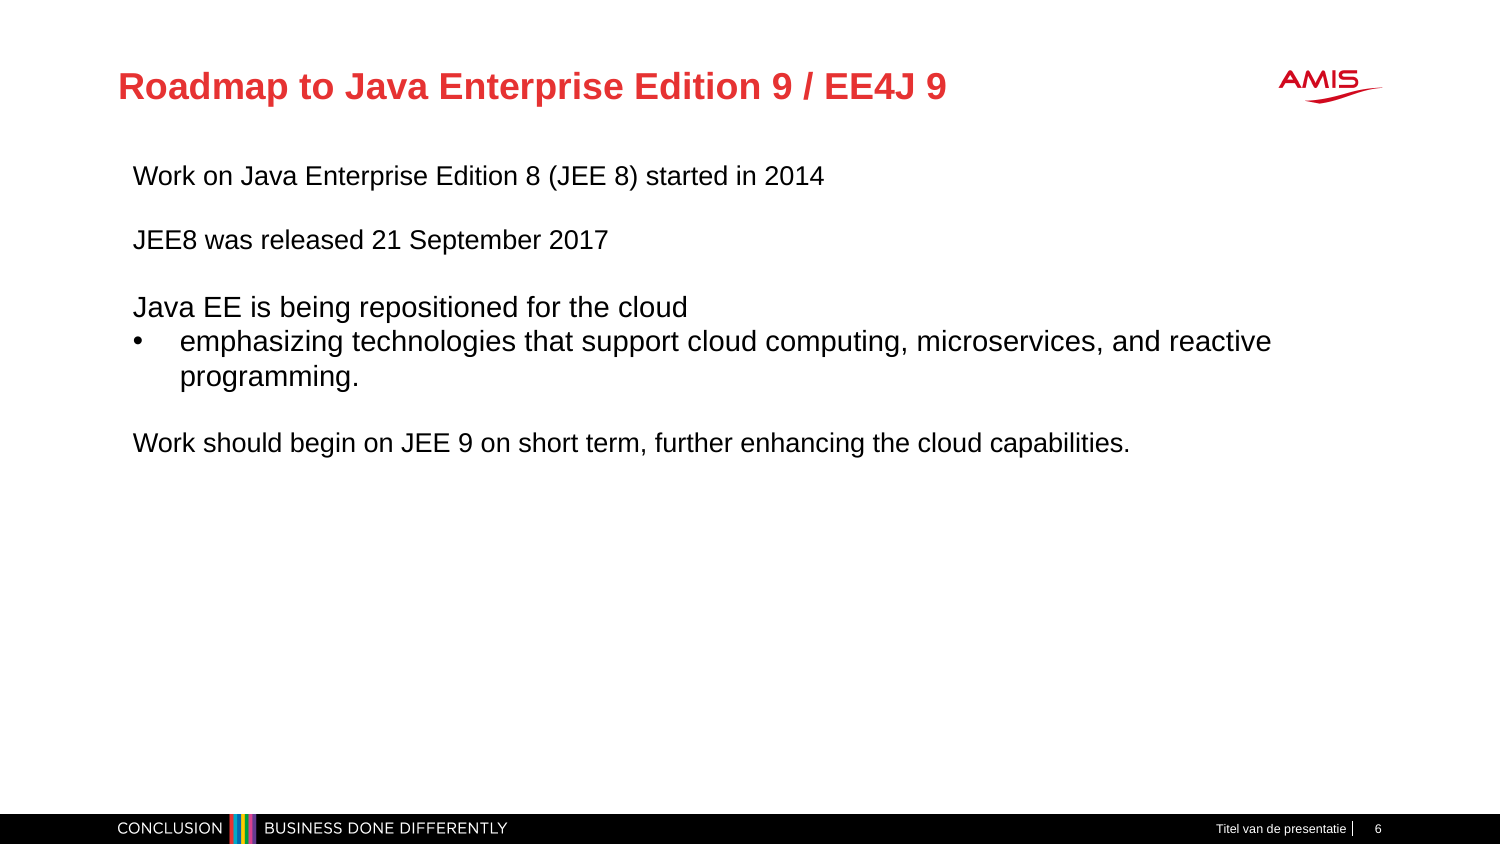

# Roadmap to Java Enterprise Edition 9 / EE4J 9
Work on Java Enterprise Edition 8 (JEE 8) started in 2014

JEE8 was released 21 September 2017

Java EE is being repositioned for the cloud
emphasizing technologies that support cloud computing, microservices, and reactive programming.

Work should begin on JEE 9 on short term, further enhancing the cloud capabilities.
Titel van de presentatie
6